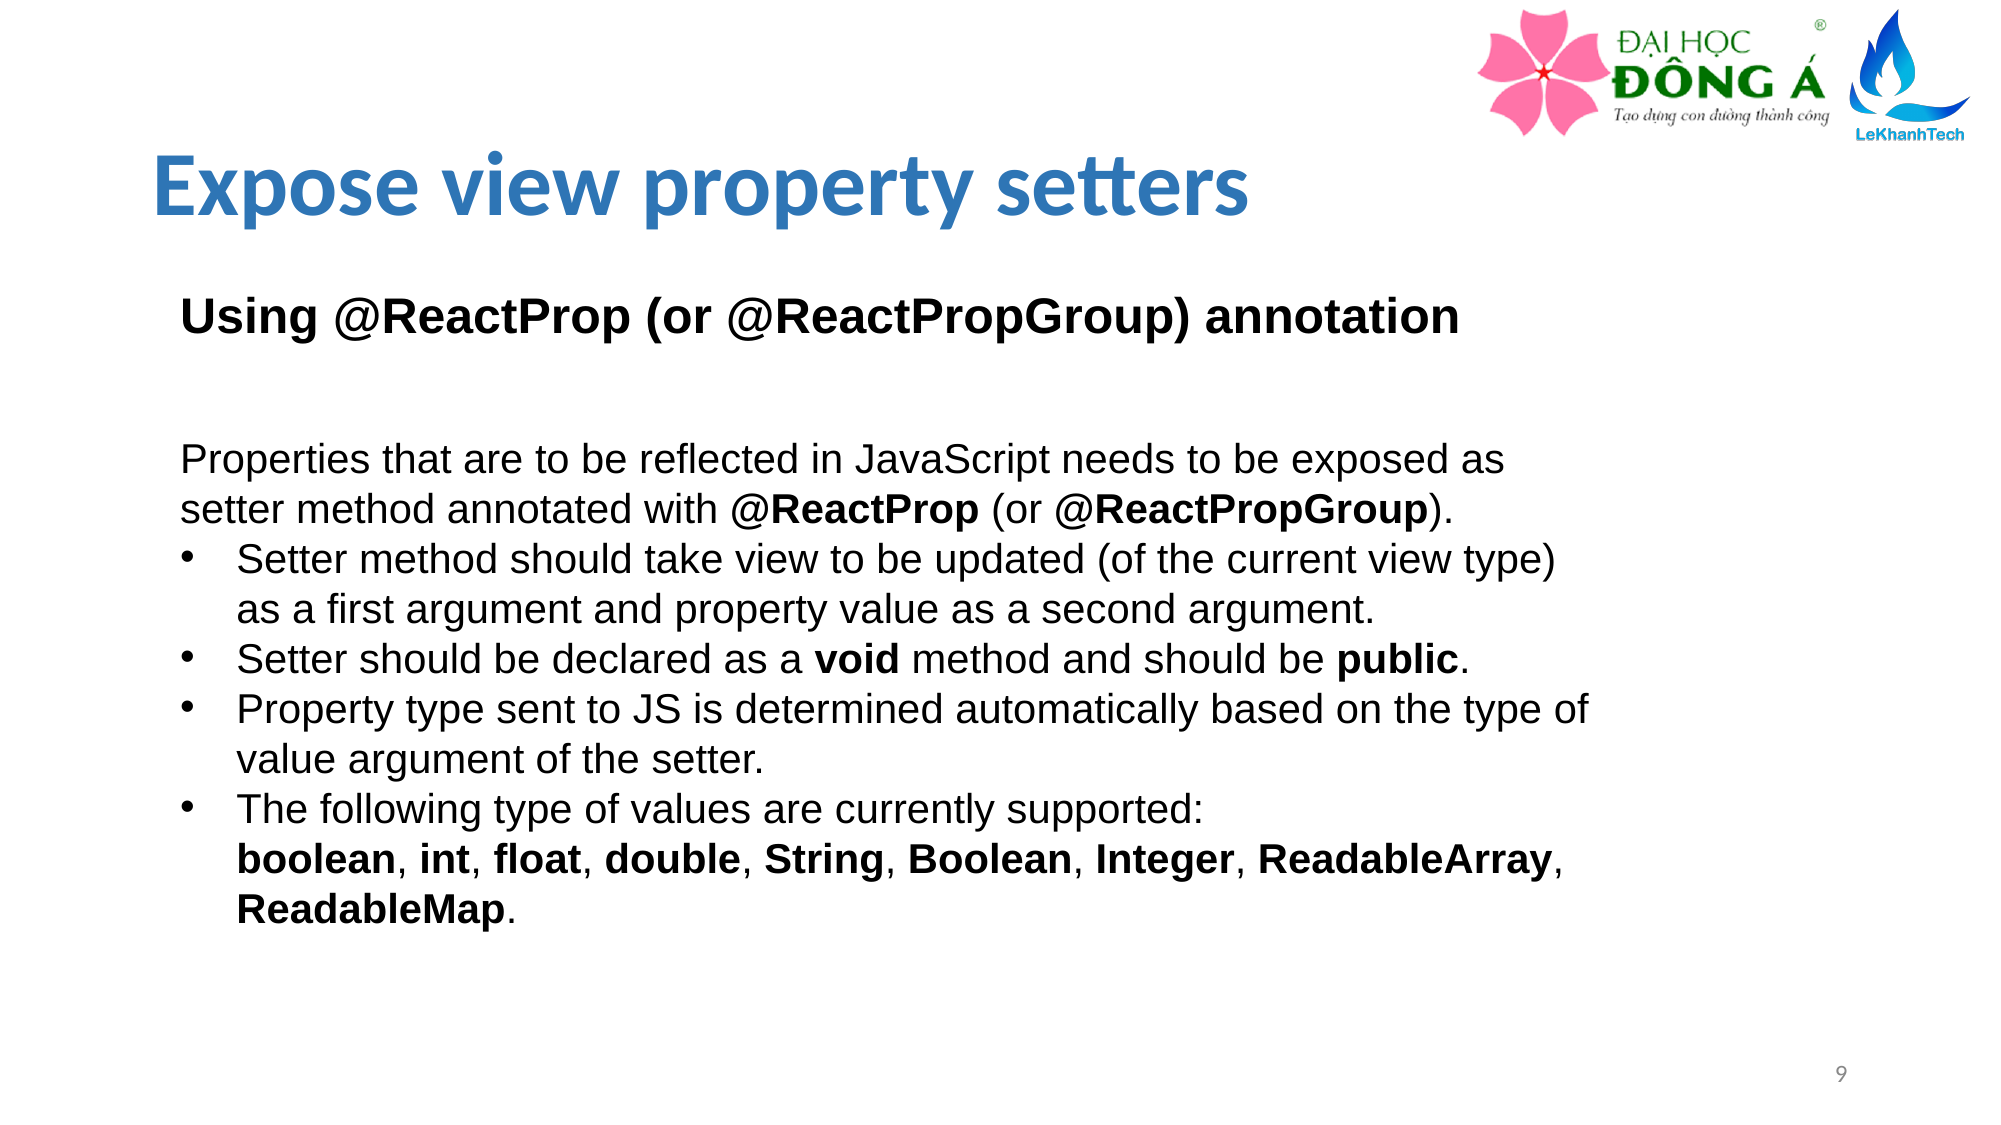

# Expose view property setters
Using @ReactProp (or @ReactPropGroup) annotation
Properties that are to be reflected in JavaScript needs to be exposed as setter method annotated with @ReactProp (or @ReactPropGroup).
Setter method should take view to be updated (of the current view type) as a first argument and property value as a second argument.
Setter should be declared as a void method and should be public.
Property type sent to JS is determined automatically based on the type of value argument of the setter.
The following type of values are currently supported: boolean, int, float, double, String, Boolean, Integer, ReadableArray, ReadableMap.
9